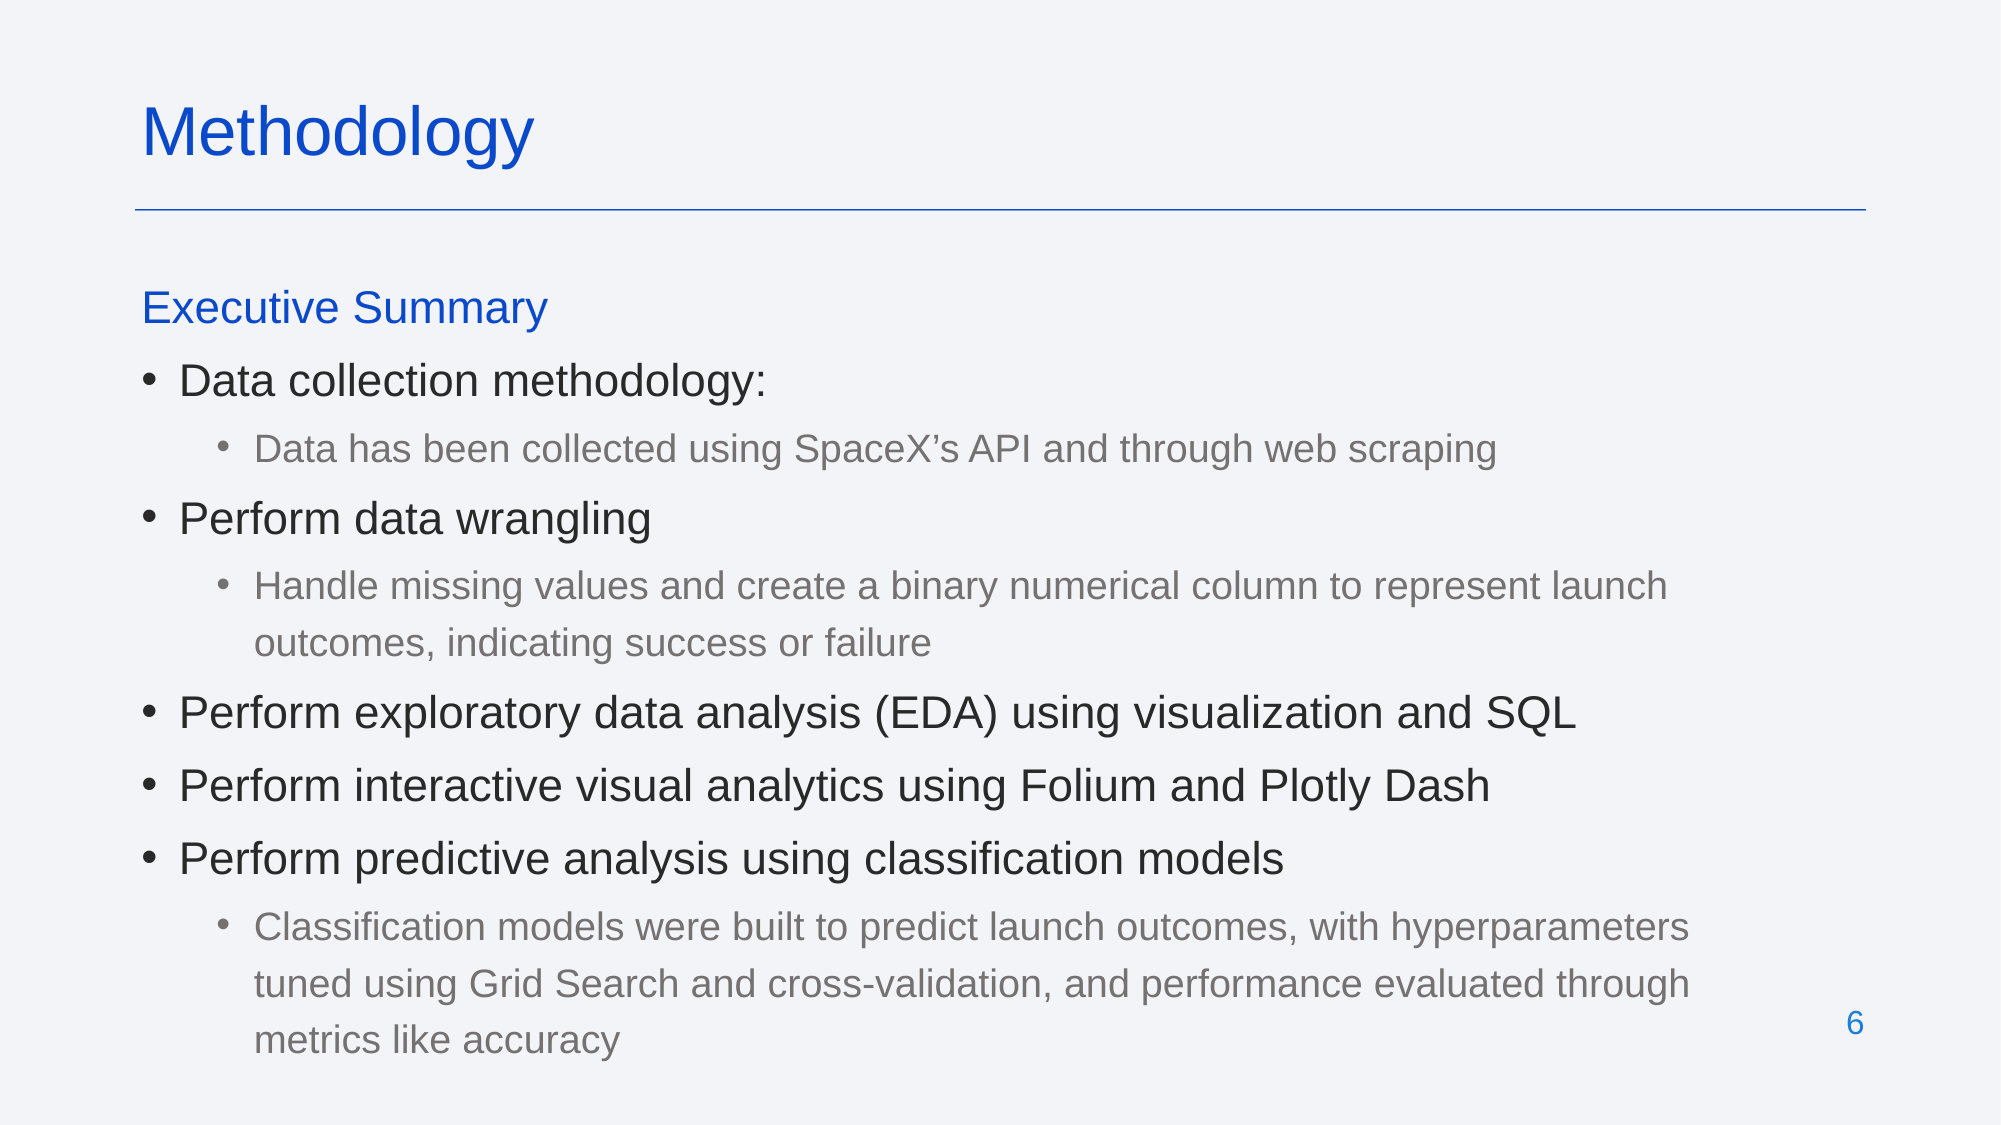

Methodology
Executive Summary
Data collection methodology:
Data has been collected using SpaceX’s API and through web scraping
Perform data wrangling
Handle missing values and create a binary numerical column to represent launch outcomes, indicating success or failure
Perform exploratory data analysis (EDA) using visualization and SQL
Perform interactive visual analytics using Folium and Plotly Dash
Perform predictive analysis using classification models
Classification models were built to predict launch outcomes, with hyperparameters tuned using Grid Search and cross-validation, and performance evaluated through metrics like accuracy

6